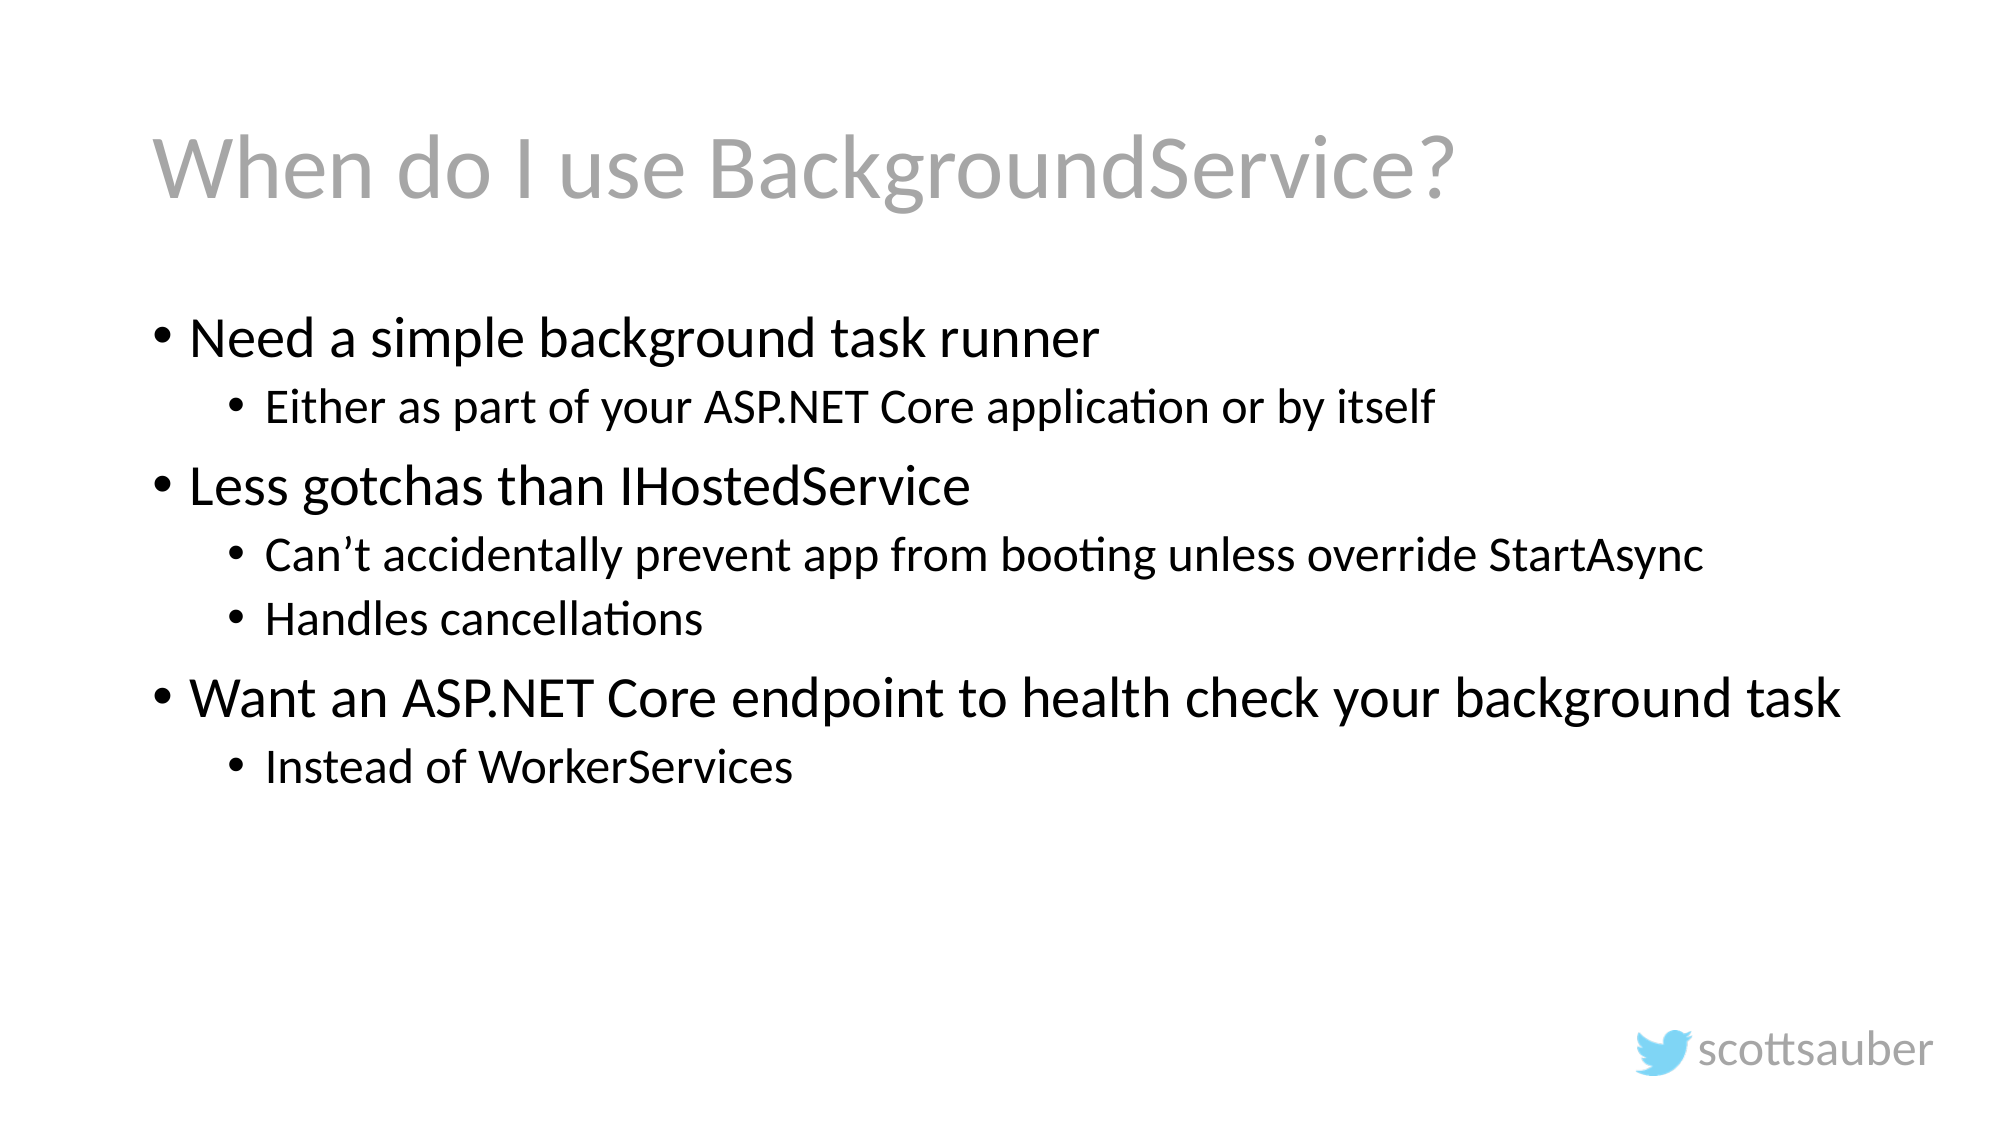

# When do I use BackgroundService?
Need a simple background task runner
Either as part of your ASP.NET Core application or by itself
Less gotchas than IHostedService
Can’t accidentally prevent app from booting unless override StartAsync
Handles cancellations
Want an ASP.NET Core endpoint to health check your background task
Instead of WorkerServices
scottsauber